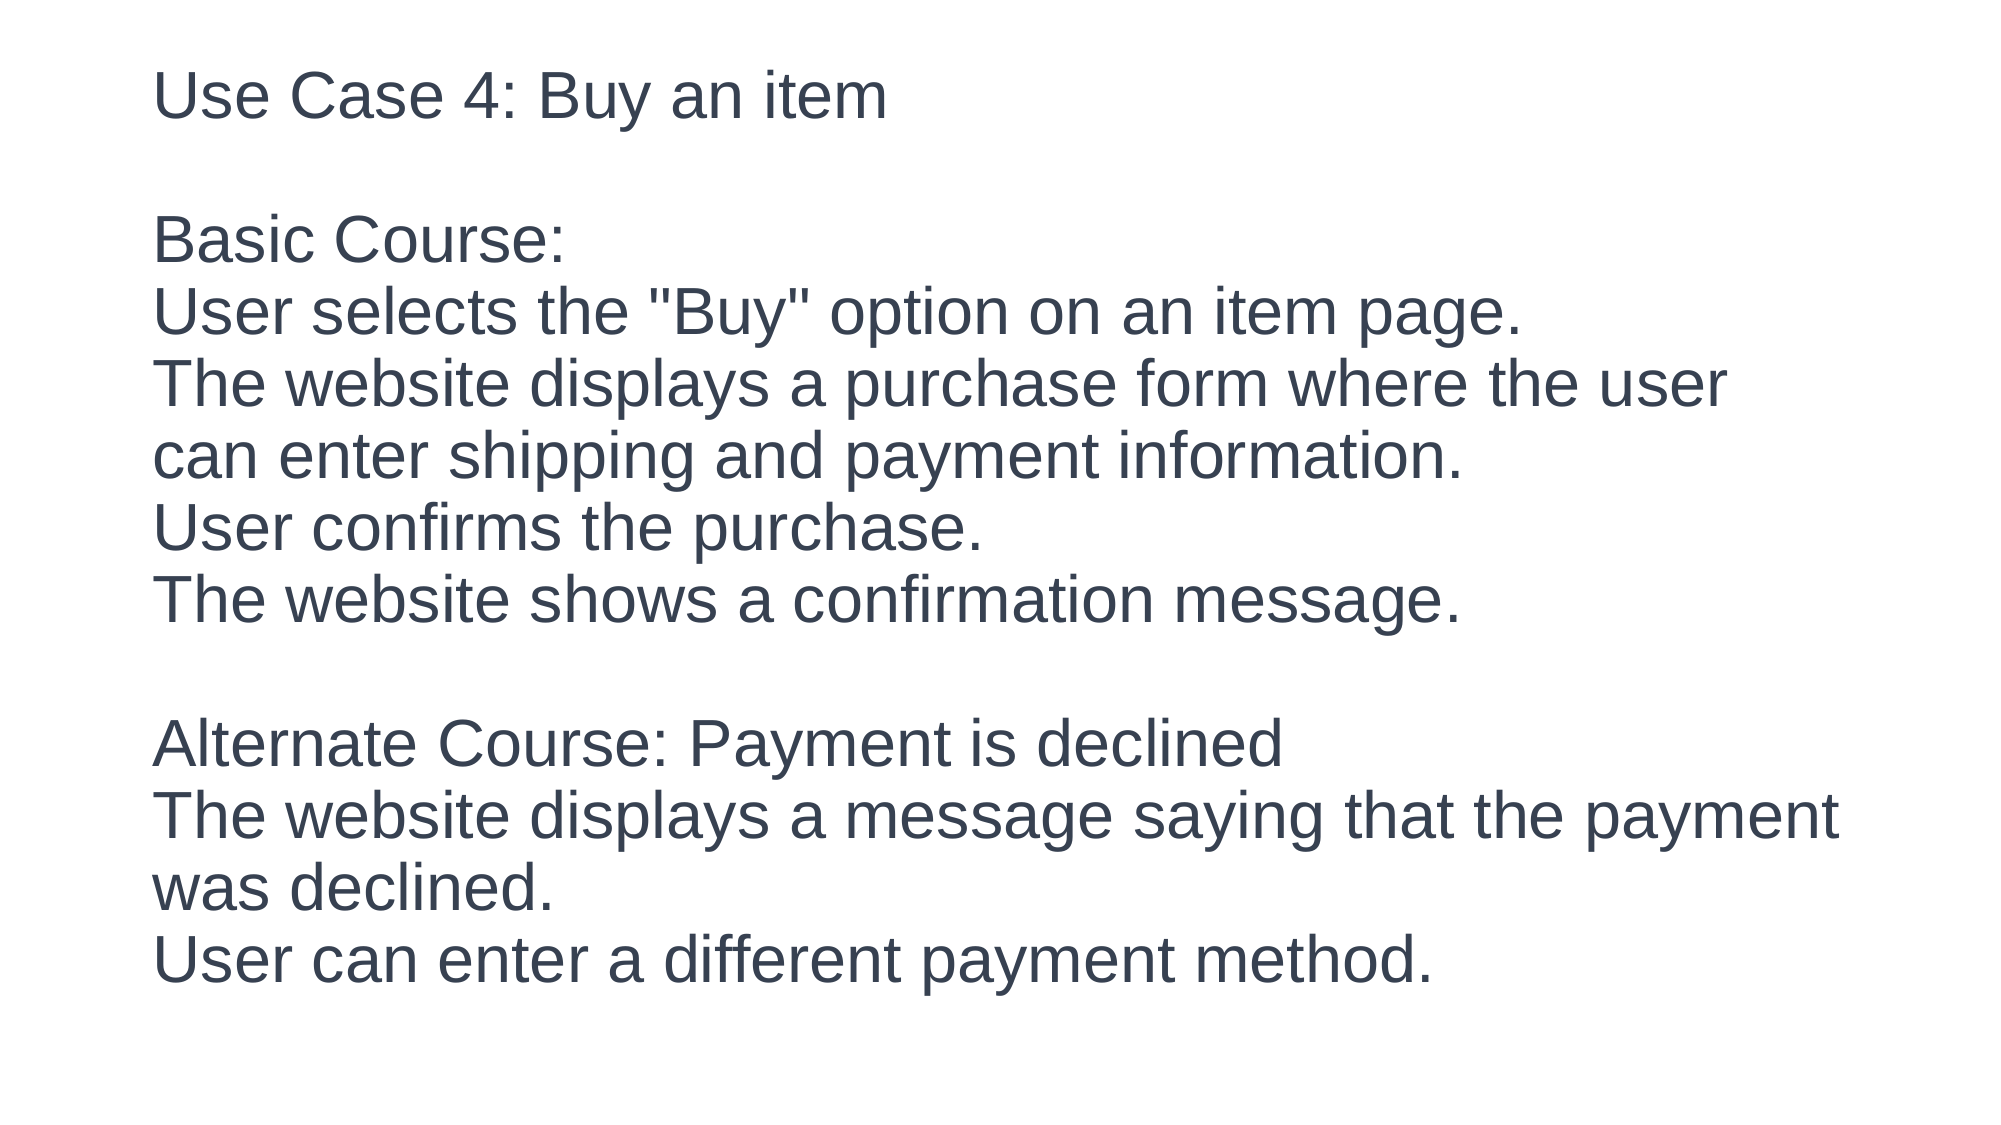

# Use Case 4: Buy an item Basic Course: User selects the "Buy" option on an item page. The website displays a purchase form where the user can enter shipping and payment information. User confirms the purchase. The website shows a confirmation message. Alternate Course: Payment is declined The website displays a message saying that the payment was declined. User can enter a different payment method.